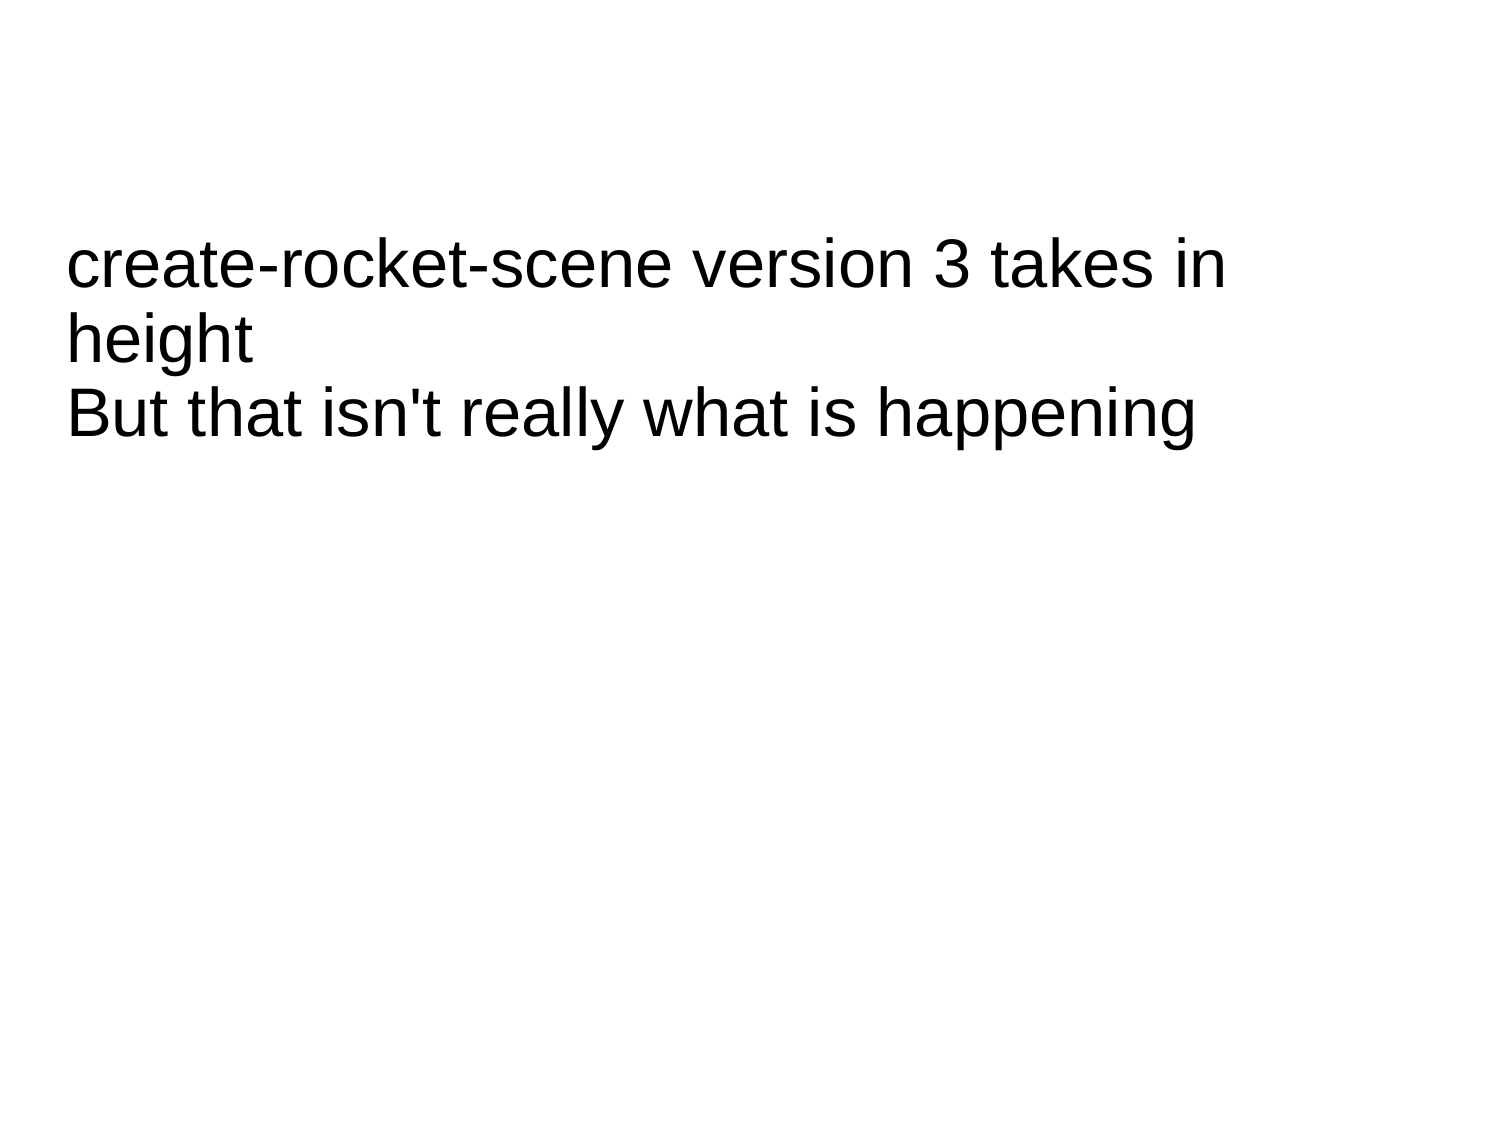

# create-rocket-scene version 3 takes in height
But that isn't really what is happening